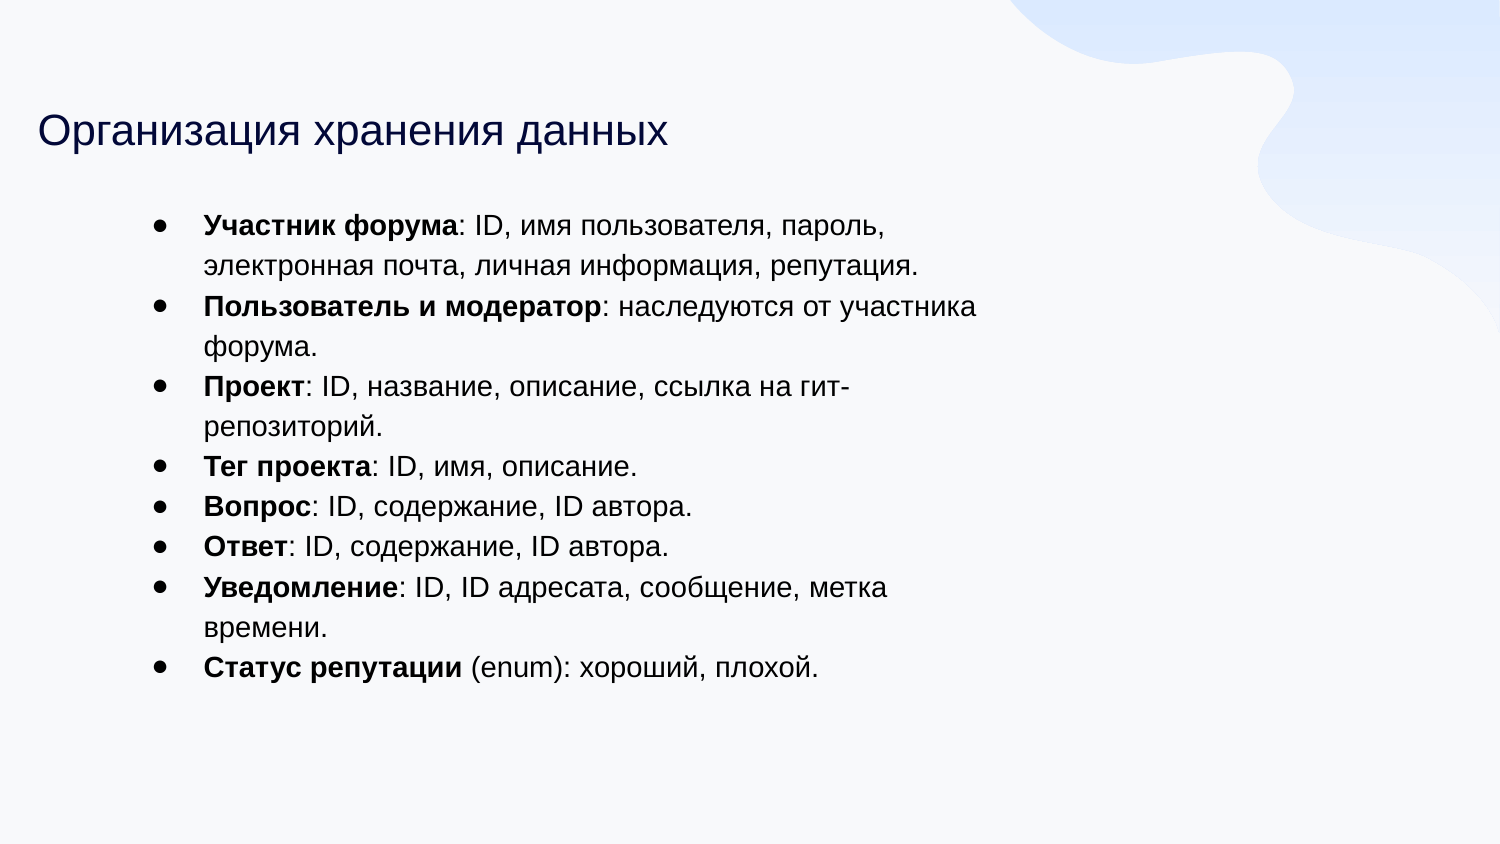

Организация хранения данных

Участник форума: ID, имя пользователя, пароль, электронная почта, личная информация, репутация.
Пользователь и модератор: наследуются от участника форума.
Проект: ID, название, описание, ссылка на гит-репозиторий.
Тег проекта: ID, имя, описание.
Вопрос: ID, содержание, ID автора.
Ответ: ID, содержание, ID автора.
Уведомление: ID, ID адресата, сообщение, метка времени.
Статус репутации (enum): хороший, плохой.